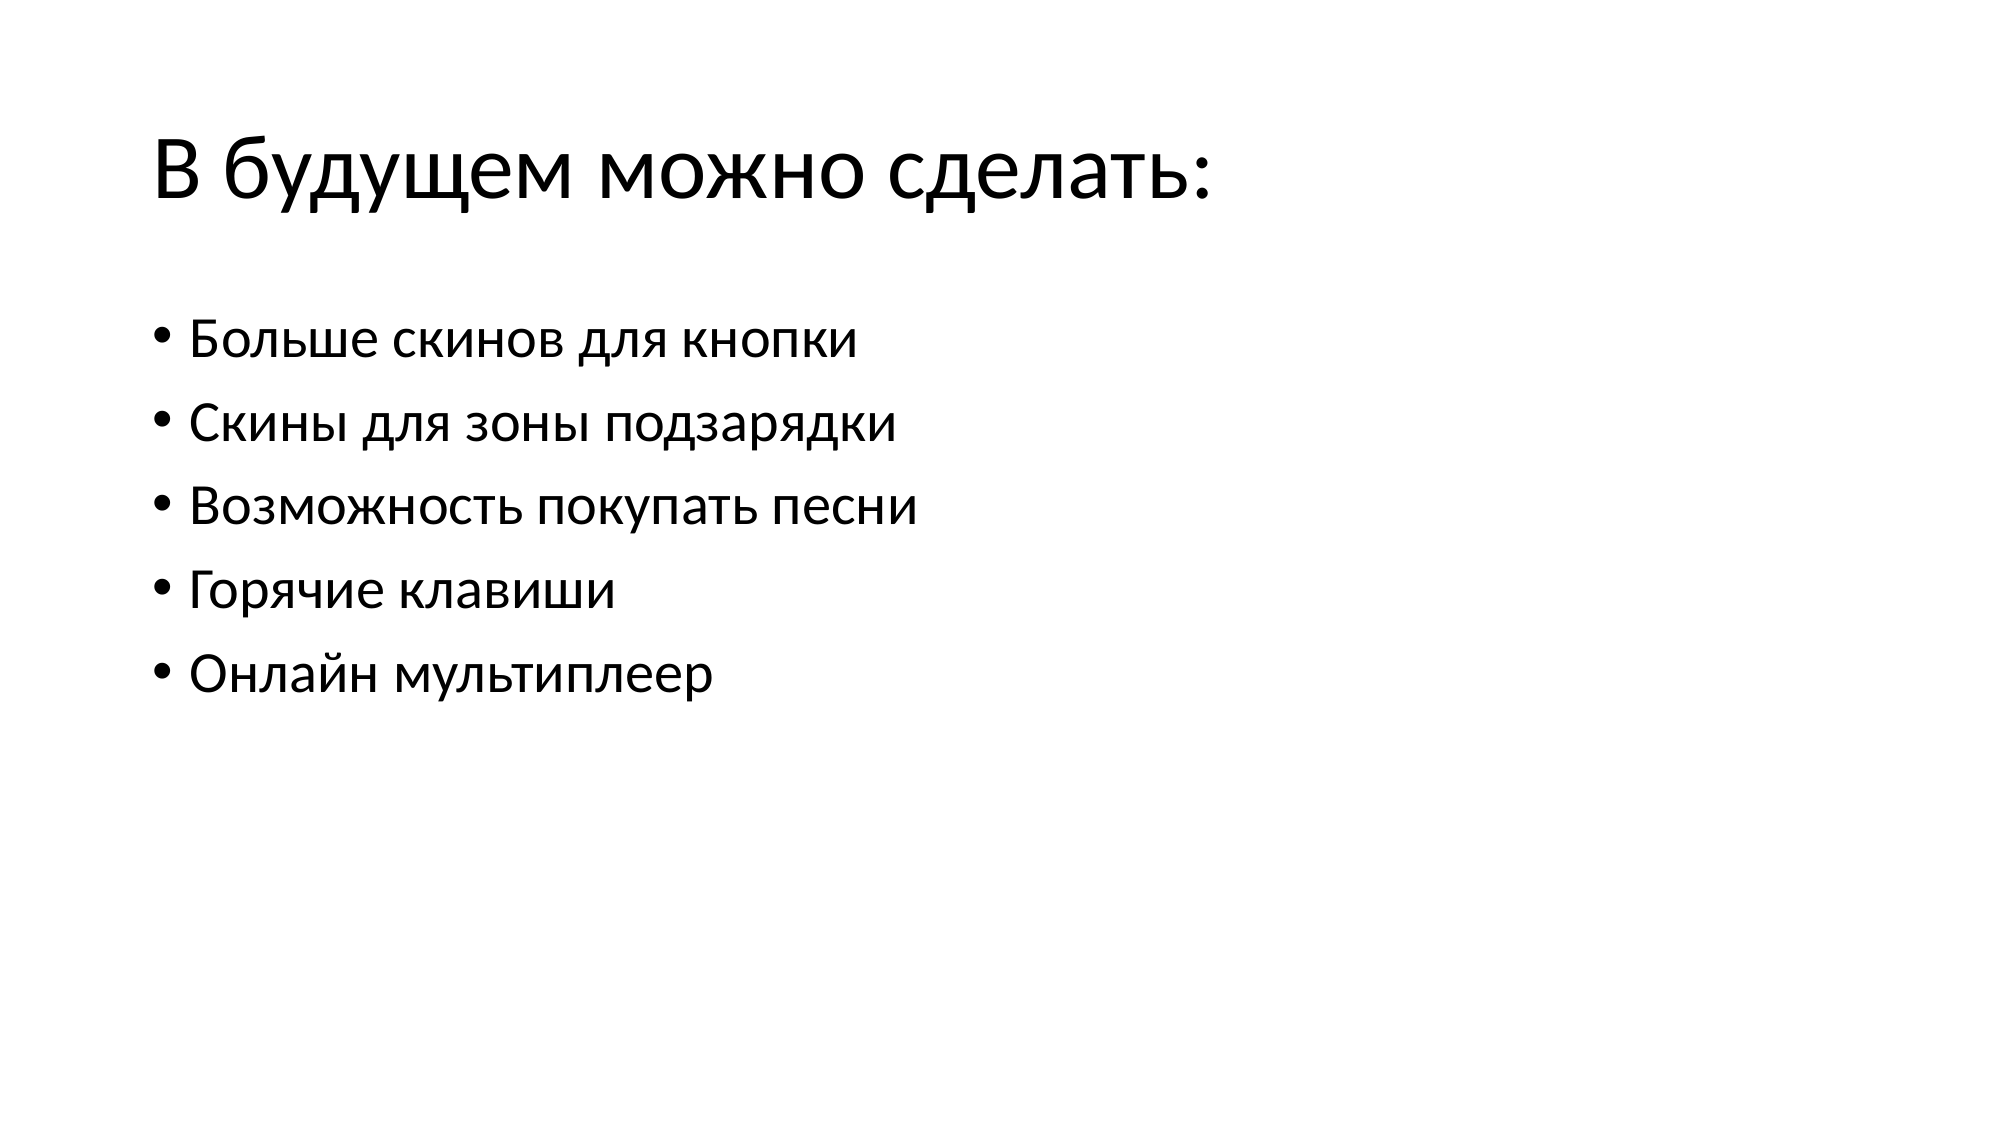

# В будущем можно сделать:
Больше скинов для кнопки
Скины для зоны подзарядки
Возможность покупать песни
Горячие клавиши
Онлайн мультиплеер